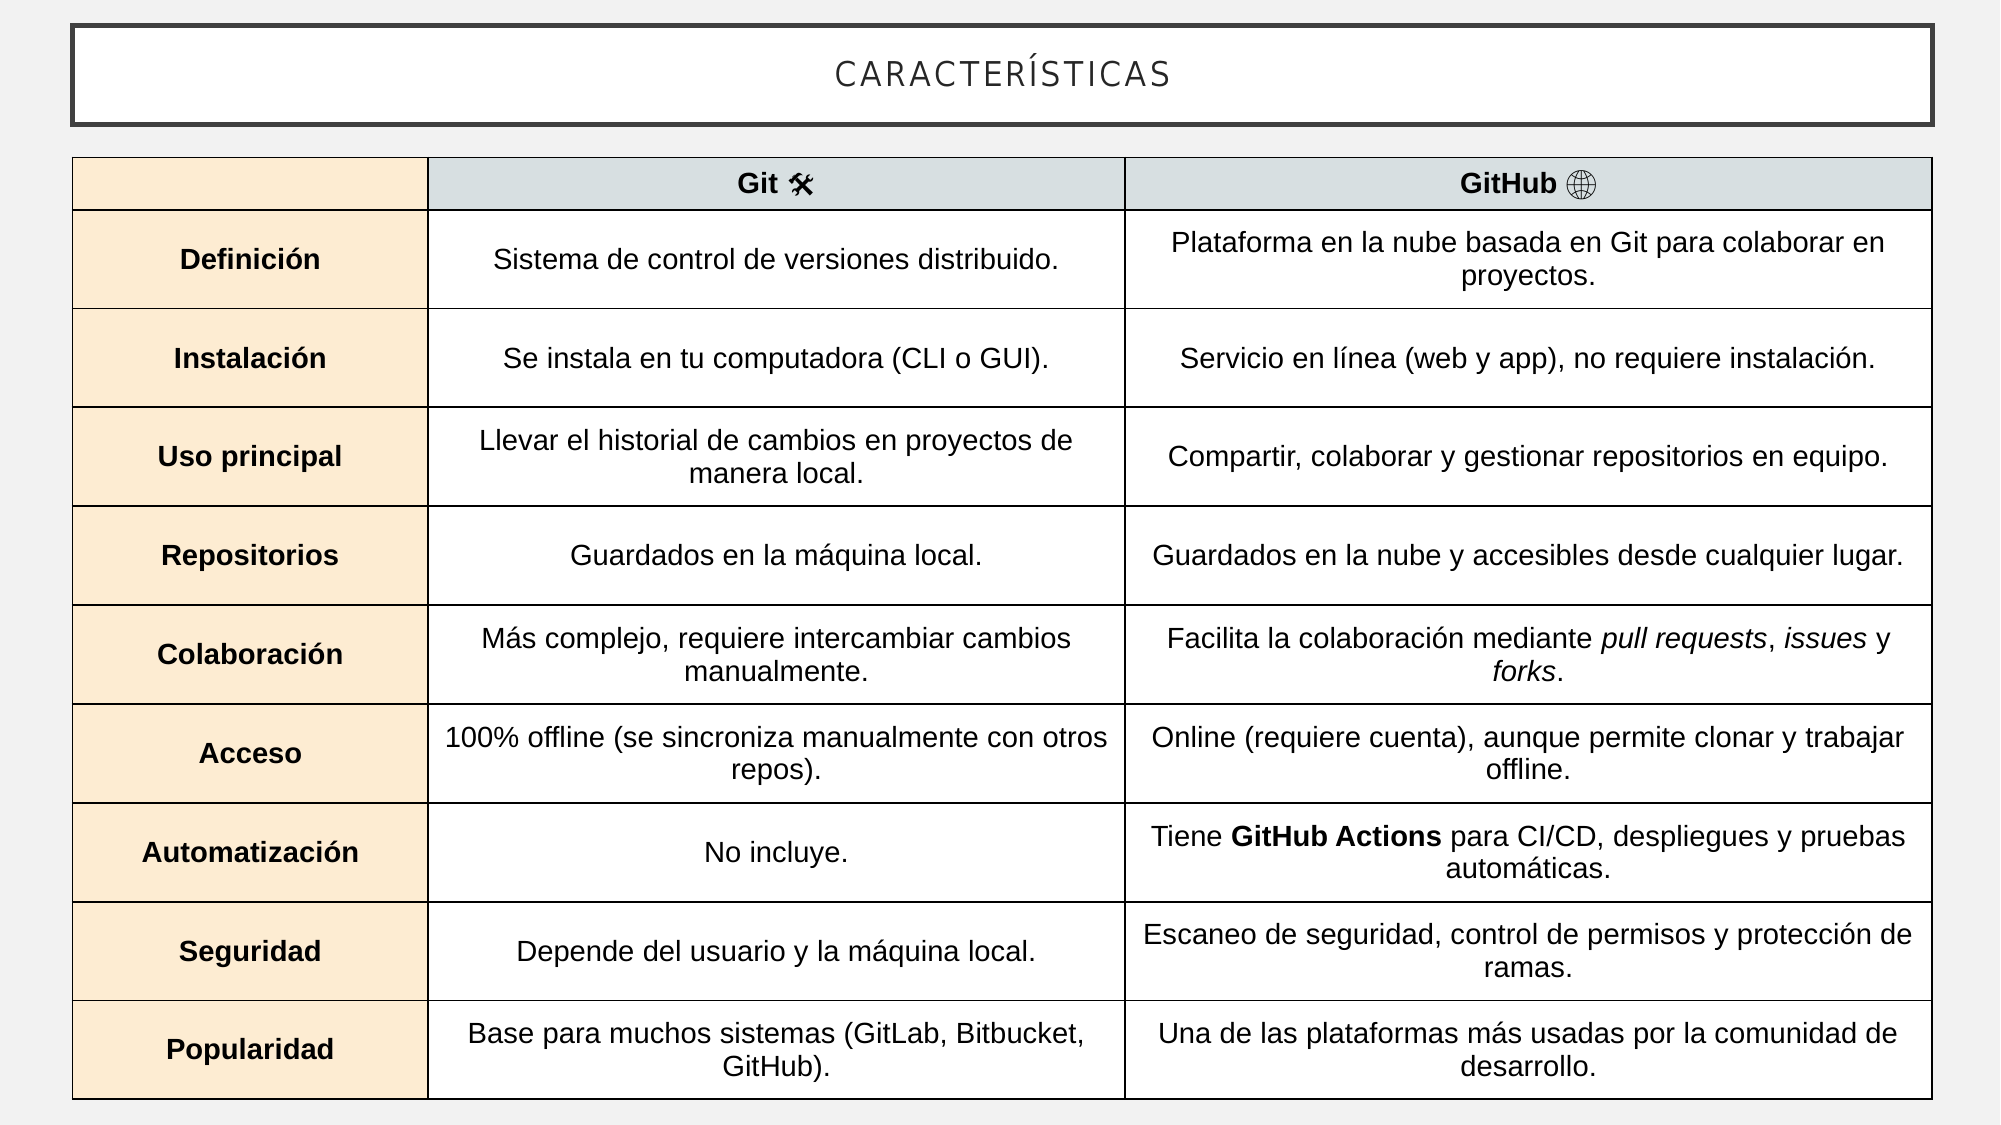

# Características
|  | Git 🛠️ | GitHub 🌐 |
| --- | --- | --- |
| Definición | Sistema de control de versiones distribuido. | Plataforma en la nube basada en Git para colaborar en proyectos. |
| Instalación | Se instala en tu computadora (CLI o GUI). | Servicio en línea (web y app), no requiere instalación. |
| Uso principal | Llevar el historial de cambios en proyectos de manera local. | Compartir, colaborar y gestionar repositorios en equipo. |
| Repositorios | Guardados en la máquina local. | Guardados en la nube y accesibles desde cualquier lugar. |
| Colaboración | Más complejo, requiere intercambiar cambios manualmente. | Facilita la colaboración mediante pull requests, issues y forks. |
| Acceso | 100% offline (se sincroniza manualmente con otros repos). | Online (requiere cuenta), aunque permite clonar y trabajar offline. |
| Automatización | No incluye. | Tiene GitHub Actions para CI/CD, despliegues y pruebas automáticas. |
| Seguridad | Depende del usuario y la máquina local. | Escaneo de seguridad, control de permisos y protección de ramas. |
| Popularidad | Base para muchos sistemas (GitLab, Bitbucket, GitHub). | Una de las plataformas más usadas por la comunidad de desarrollo. |